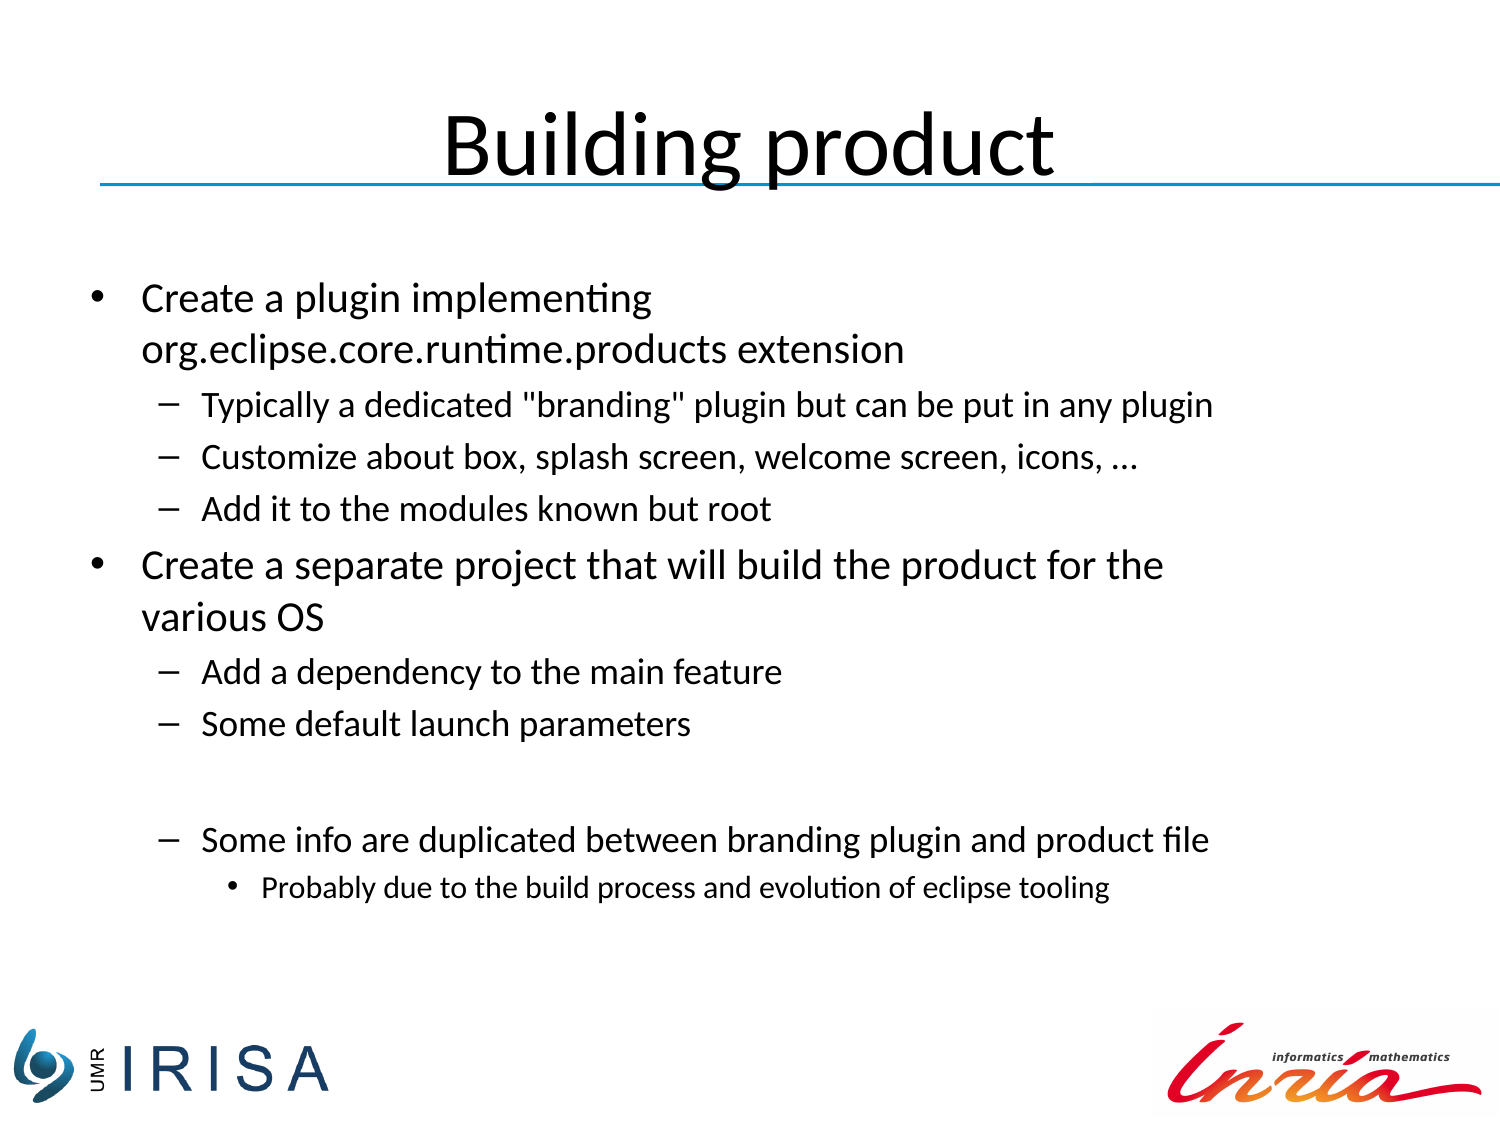

# Building product
Create a plugin implementing org.eclipse.core.runtime.products extension
Typically a dedicated "branding" plugin but can be put in any plugin
Customize about box, splash screen, welcome screen, icons, …
Add it to the modules known but root
Create a separate project that will build the product for the various OS
Add a dependency to the main feature
Some default launch parameters

Some info are duplicated between branding plugin and product file
Probably due to the build process and evolution of eclipse tooling